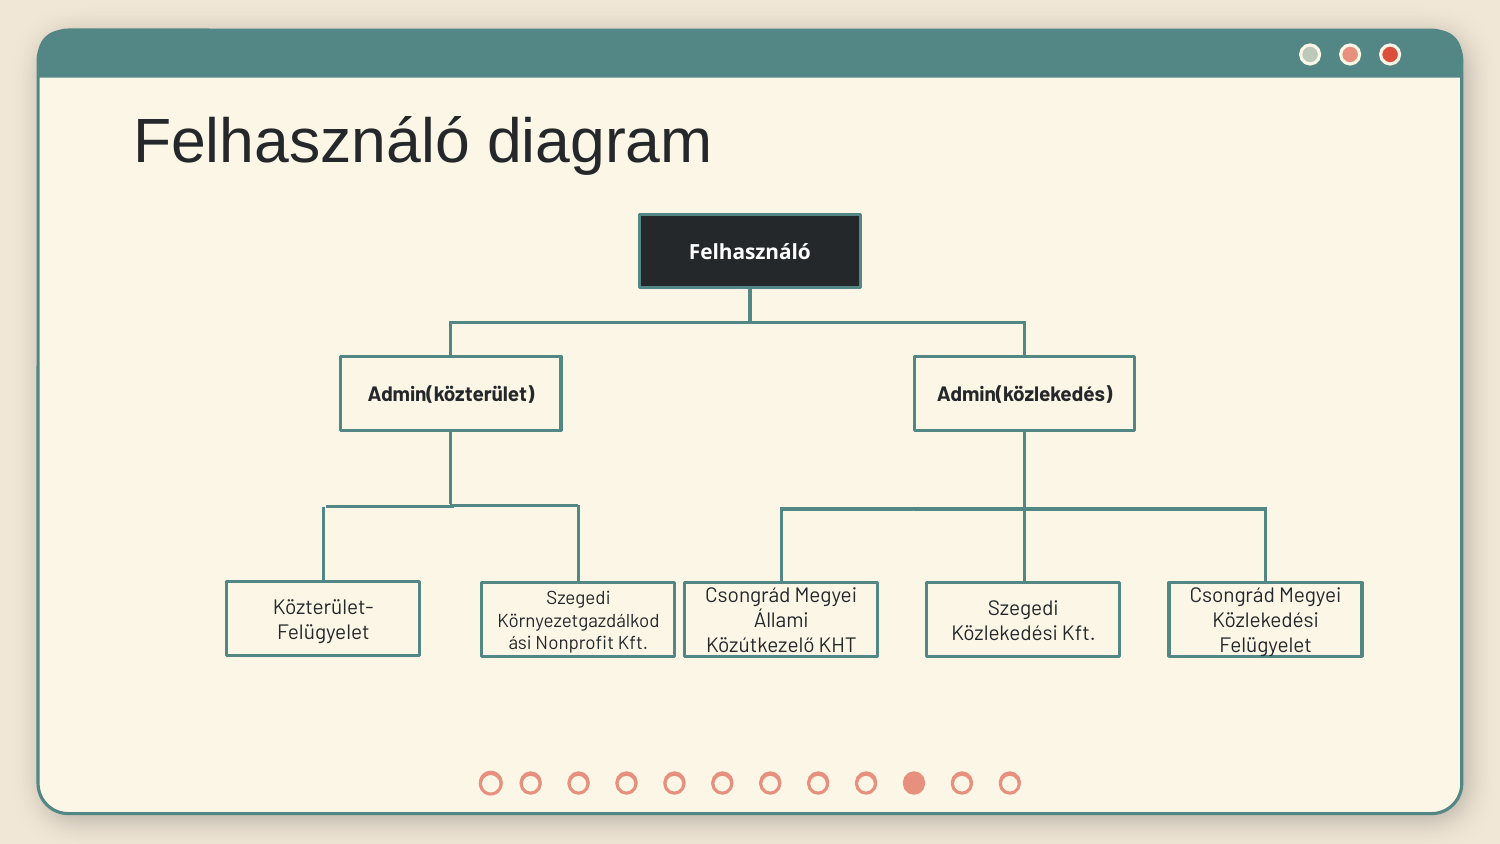

# Felhasználó diagram
Felhasználó
Admin(közterület)
Admin(közlekedés)
Közterület-
Felügyelet
Szegedi Környezetgazdálkodási Nonprofit Kft.
Csongrád Megyei Állami Közútkezelő KHT
Szegedi Közlekedési Kft.
Csongrád Megyei Közlekedési Felügyelet